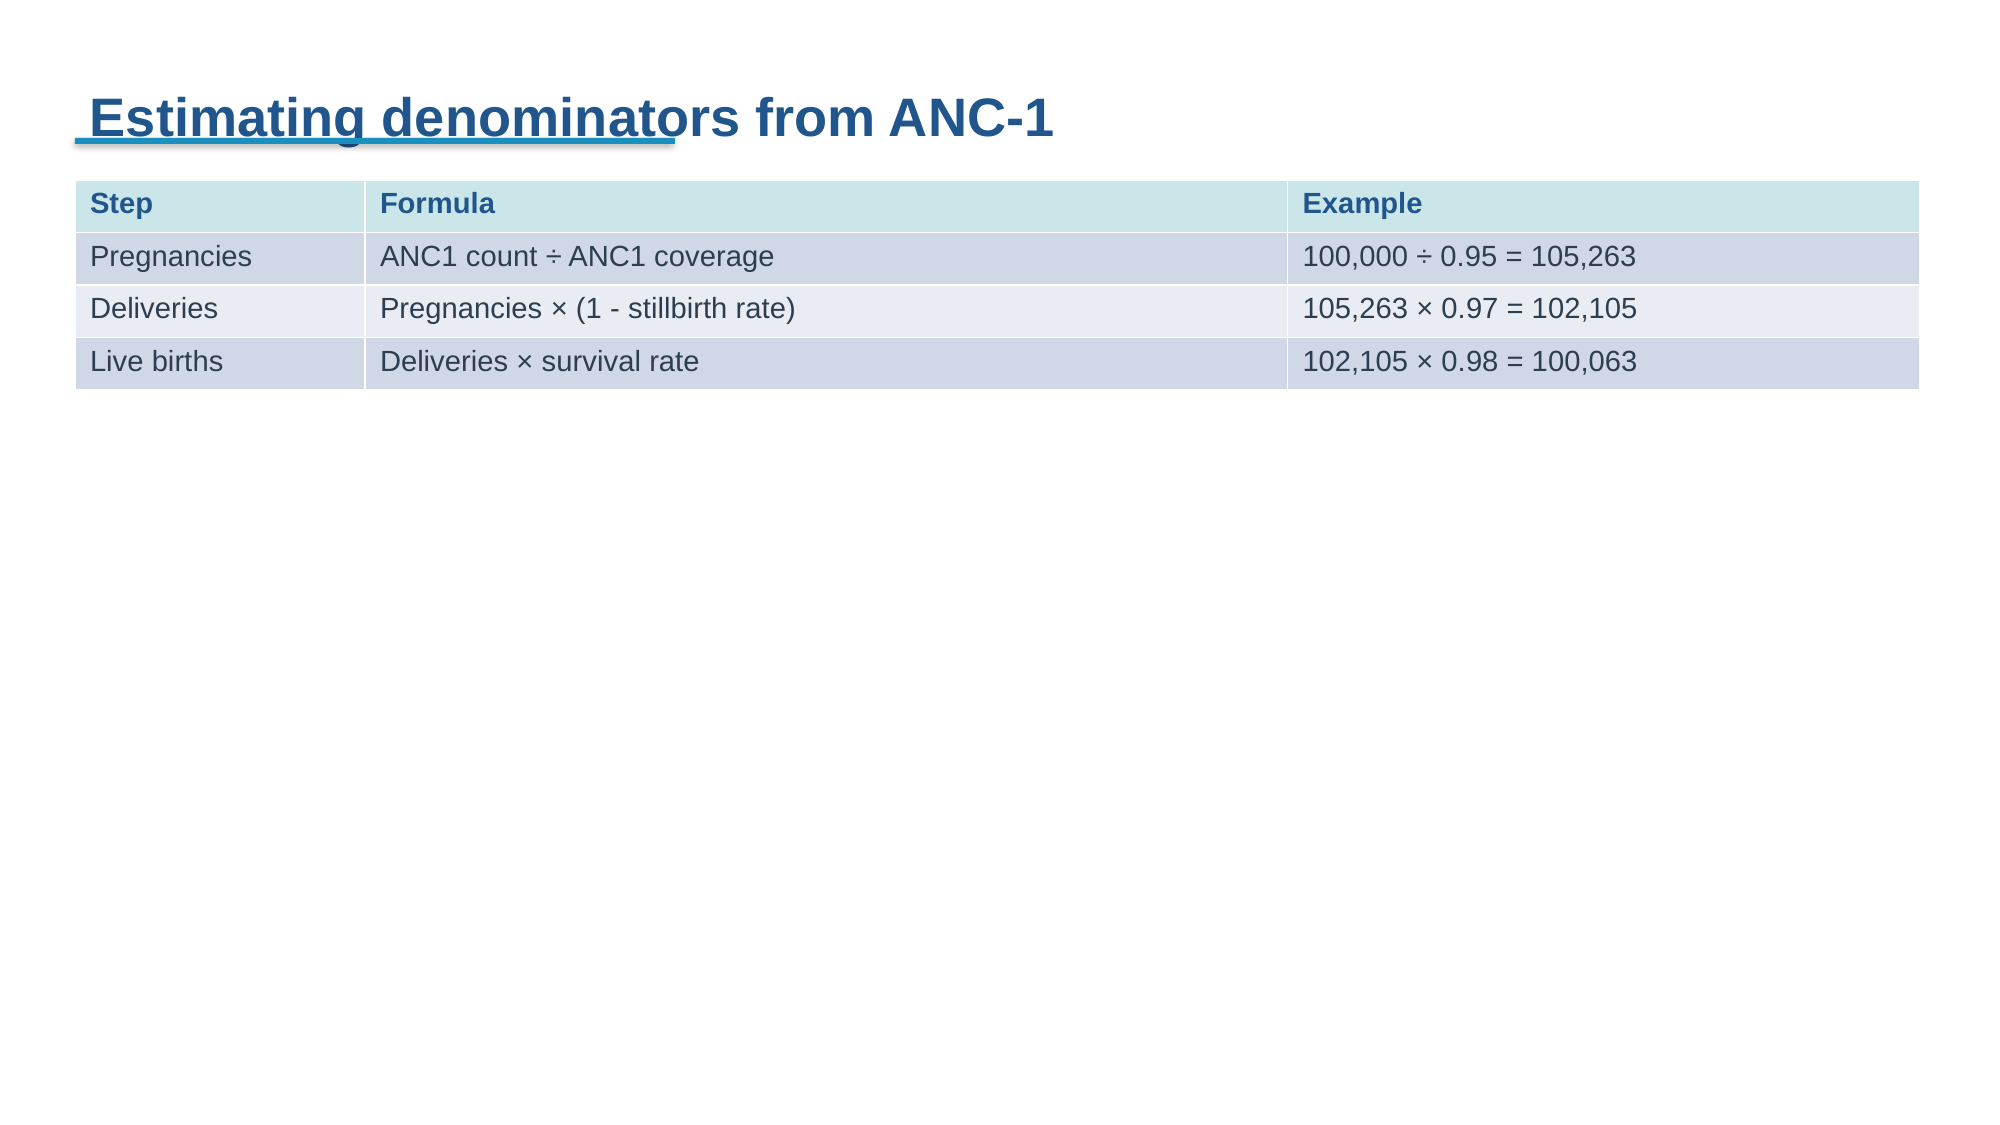

Estimating denominators from ANC-1

| Step | Formula | Example |
| --- | --- | --- |
| Pregnancies | ANC1 count ÷ ANC1 coverage | 100,000 ÷ 0.95 = 105,263 |
| Deliveries | Pregnancies × (1 - stillbirth rate) | 105,263 × 0.97 = 102,105 |
| Live births | Deliveries × survival rate | 102,105 × 0.98 = 100,063 |